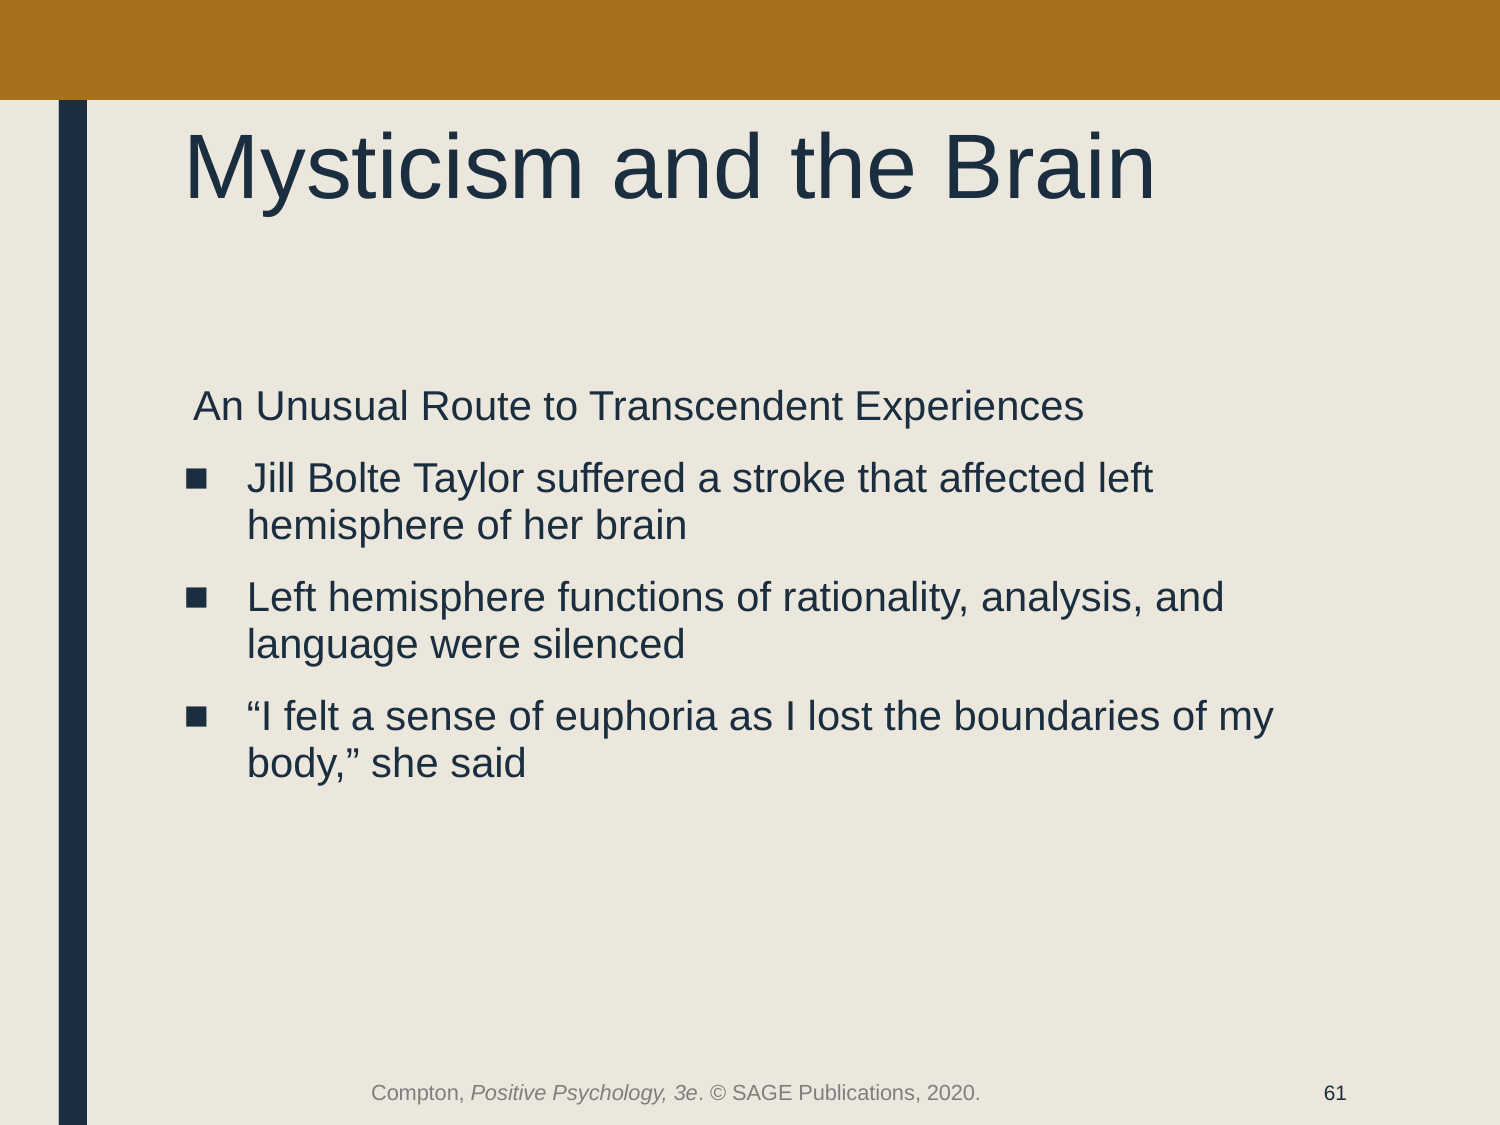

# Mysticism and the Brain
An Unusual Route to Transcendent Experiences
Jill Bolte Taylor suffered a stroke that affected left hemisphere of her brain
Left hemisphere functions of rationality, analysis, and language were silenced
“I felt a sense of euphoria as I lost the boundaries of my body,” she said

Compton, Positive Psychology, 3e. © SAGE Publications, 2020.
61